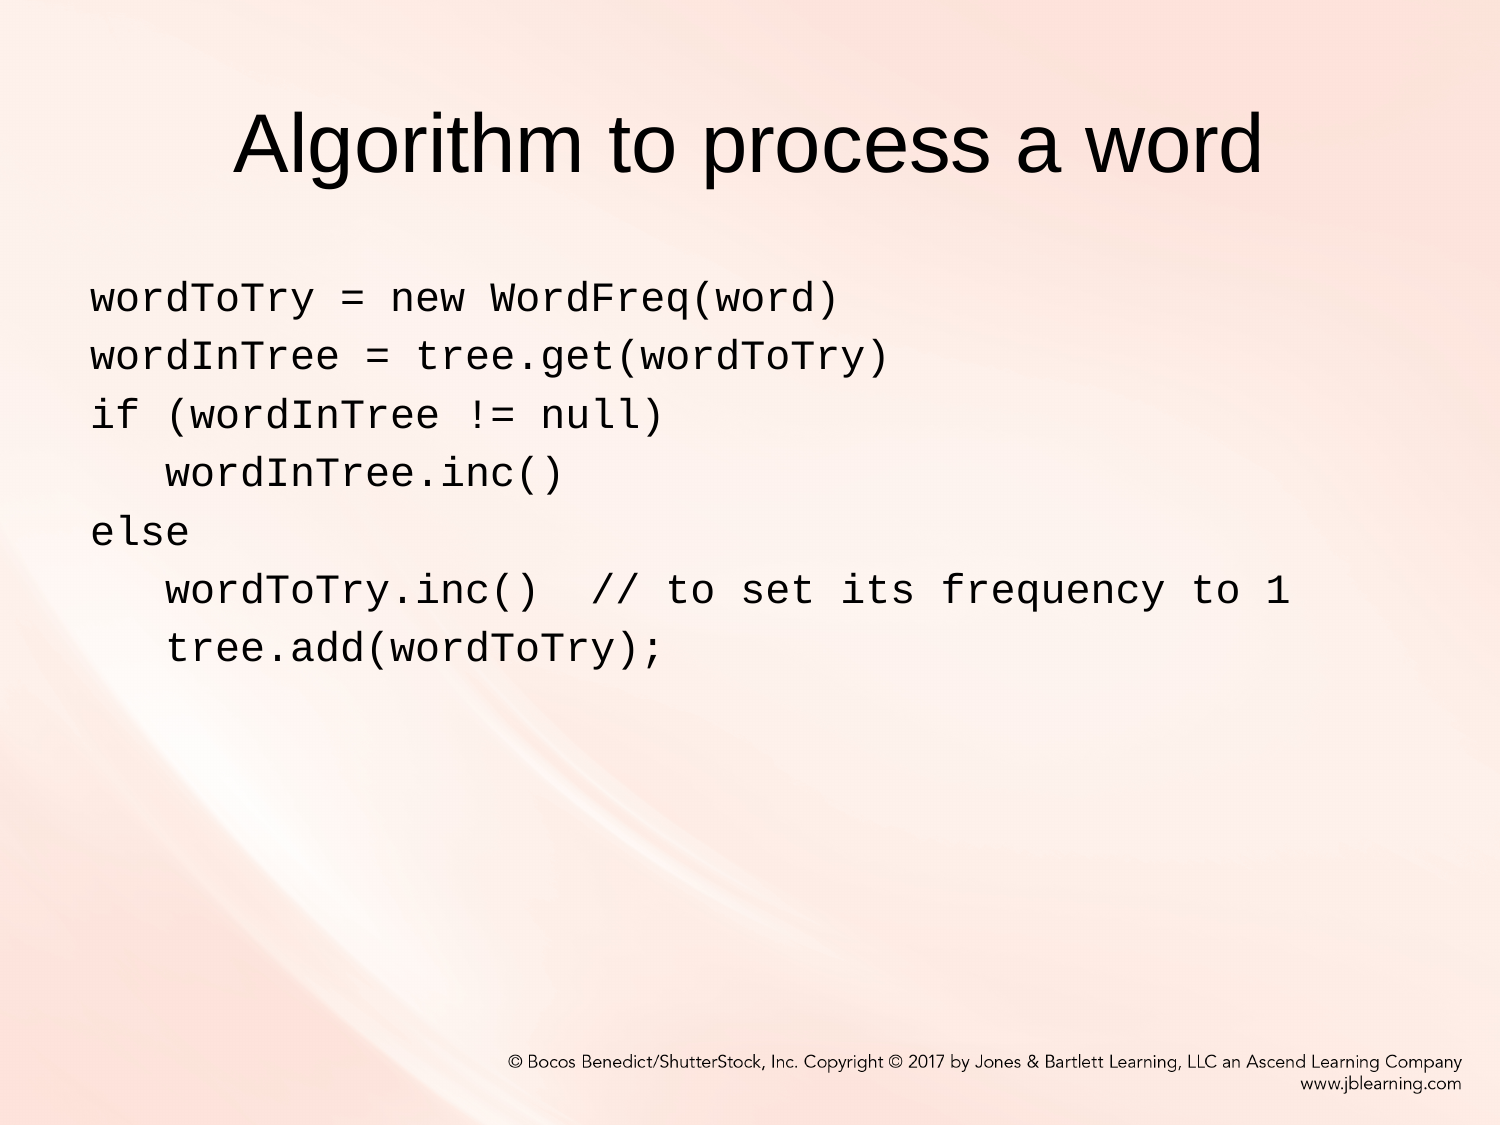

# Algorithm to process a word
wordToTry = new WordFreq(word)
wordInTree = tree.get(wordToTry)
if (wordInTree != null)
   wordInTree.inc()
else
   wordToTry.inc()  // to set its frequency to 1
   tree.add(wordToTry);